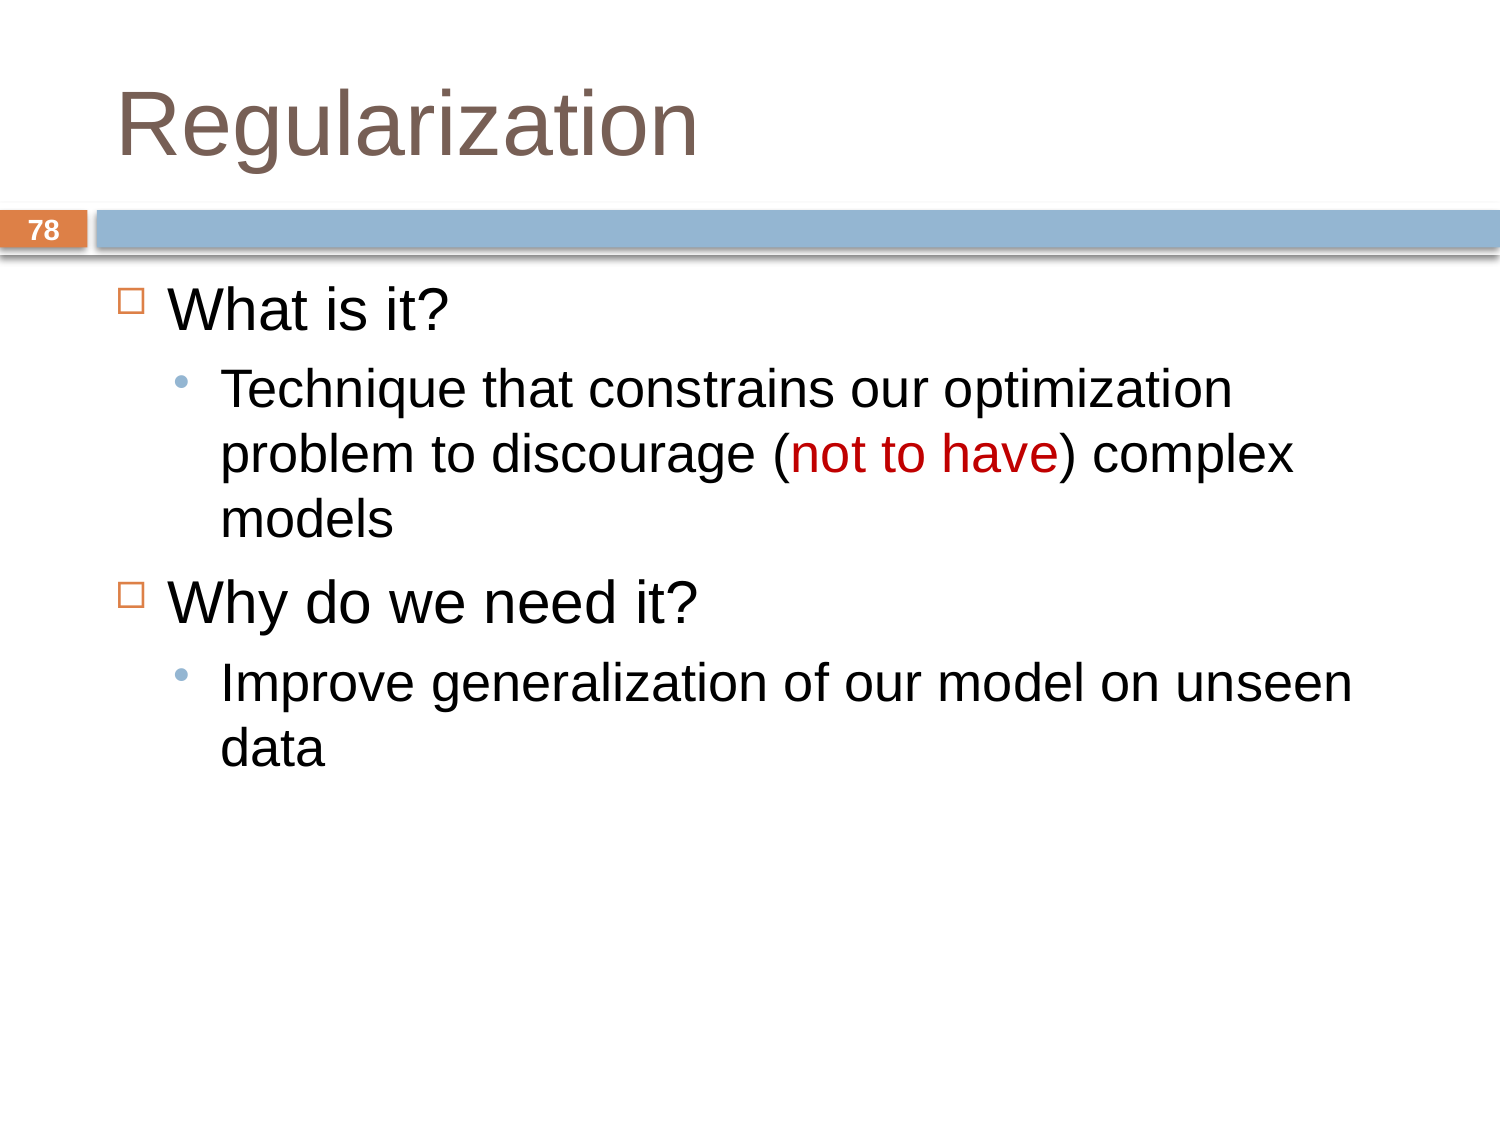

# Regularization
78
What is it?
Technique that constrains our optimization problem to discourage (not to have) complex models
Why do we need it?
Improve generalization of our model on unseen data